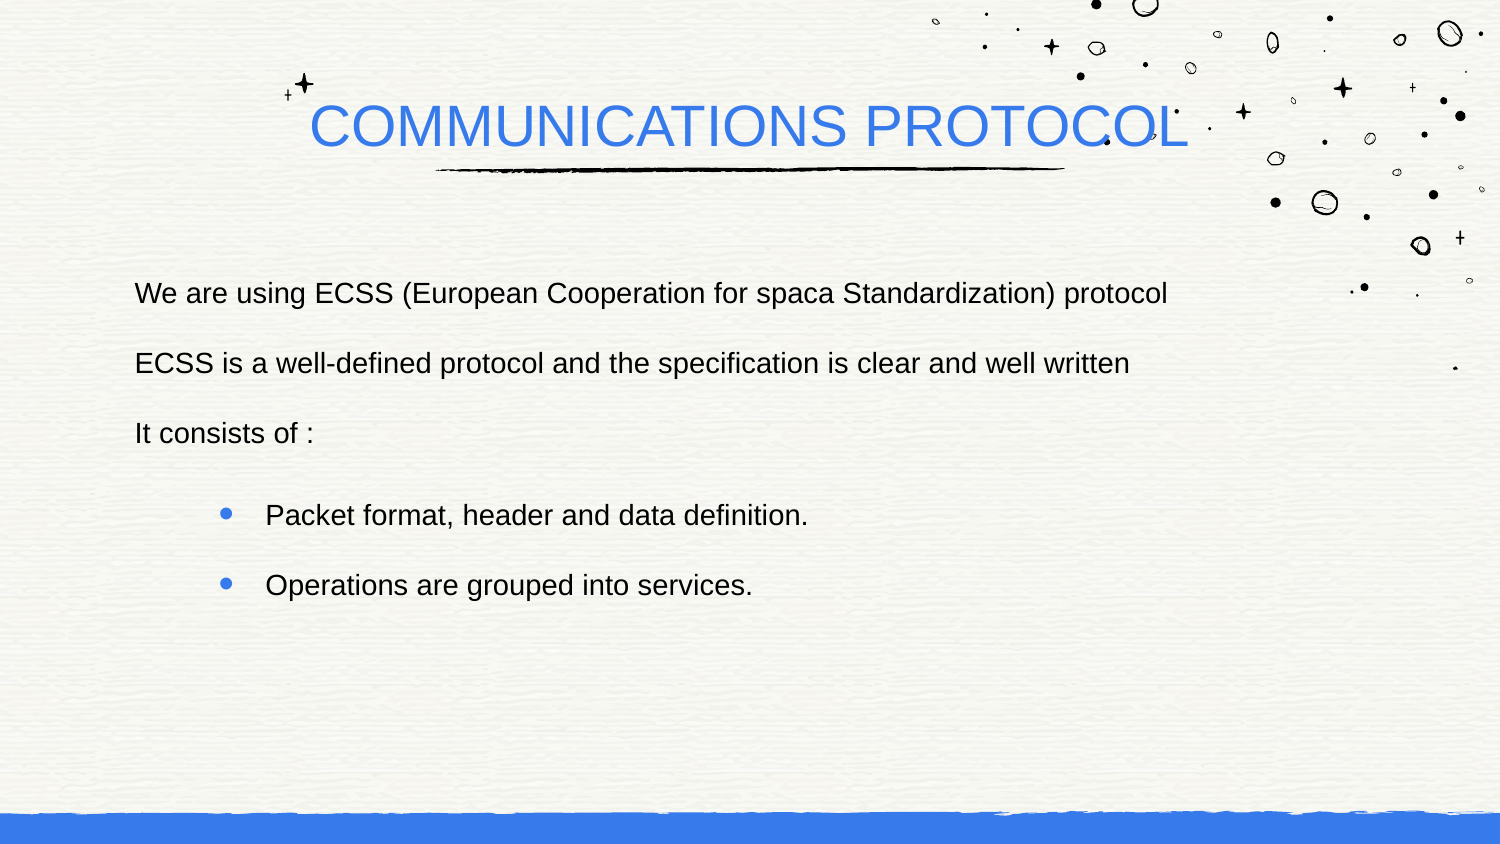

# COMMUNICATIONS PROTOCOL

We are using ECSS (European Cooperation for spaca Standardization) protocol

ECSS is a well-defined protocol and the specification is clear and well written

It consists of :

Packet format, header and data definition.

Operations are grouped into services.